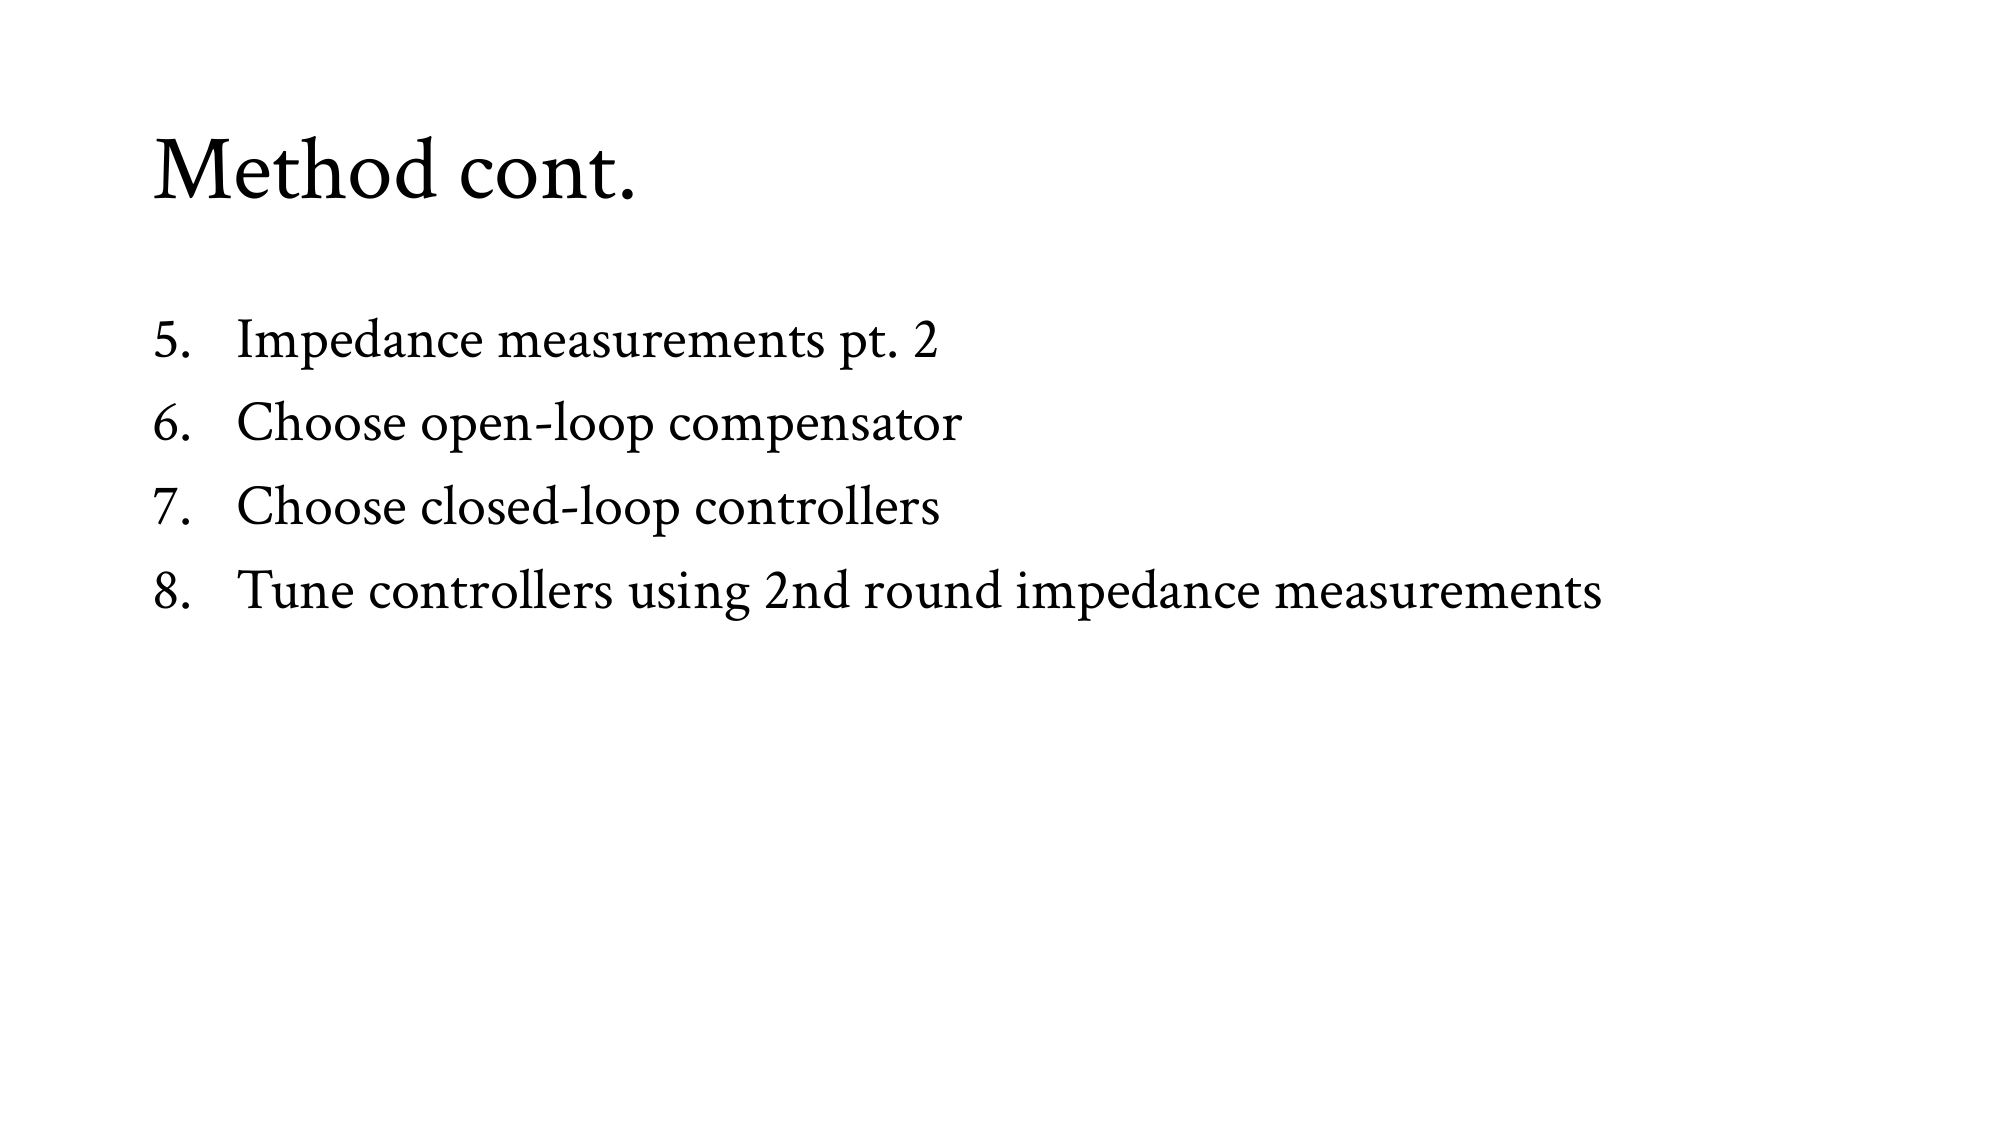

# Method cont.
Impedance measurements pt. 2
Choose open-loop compensator
Choose closed-loop controllers
Tune controllers using 2nd round impedance measurements